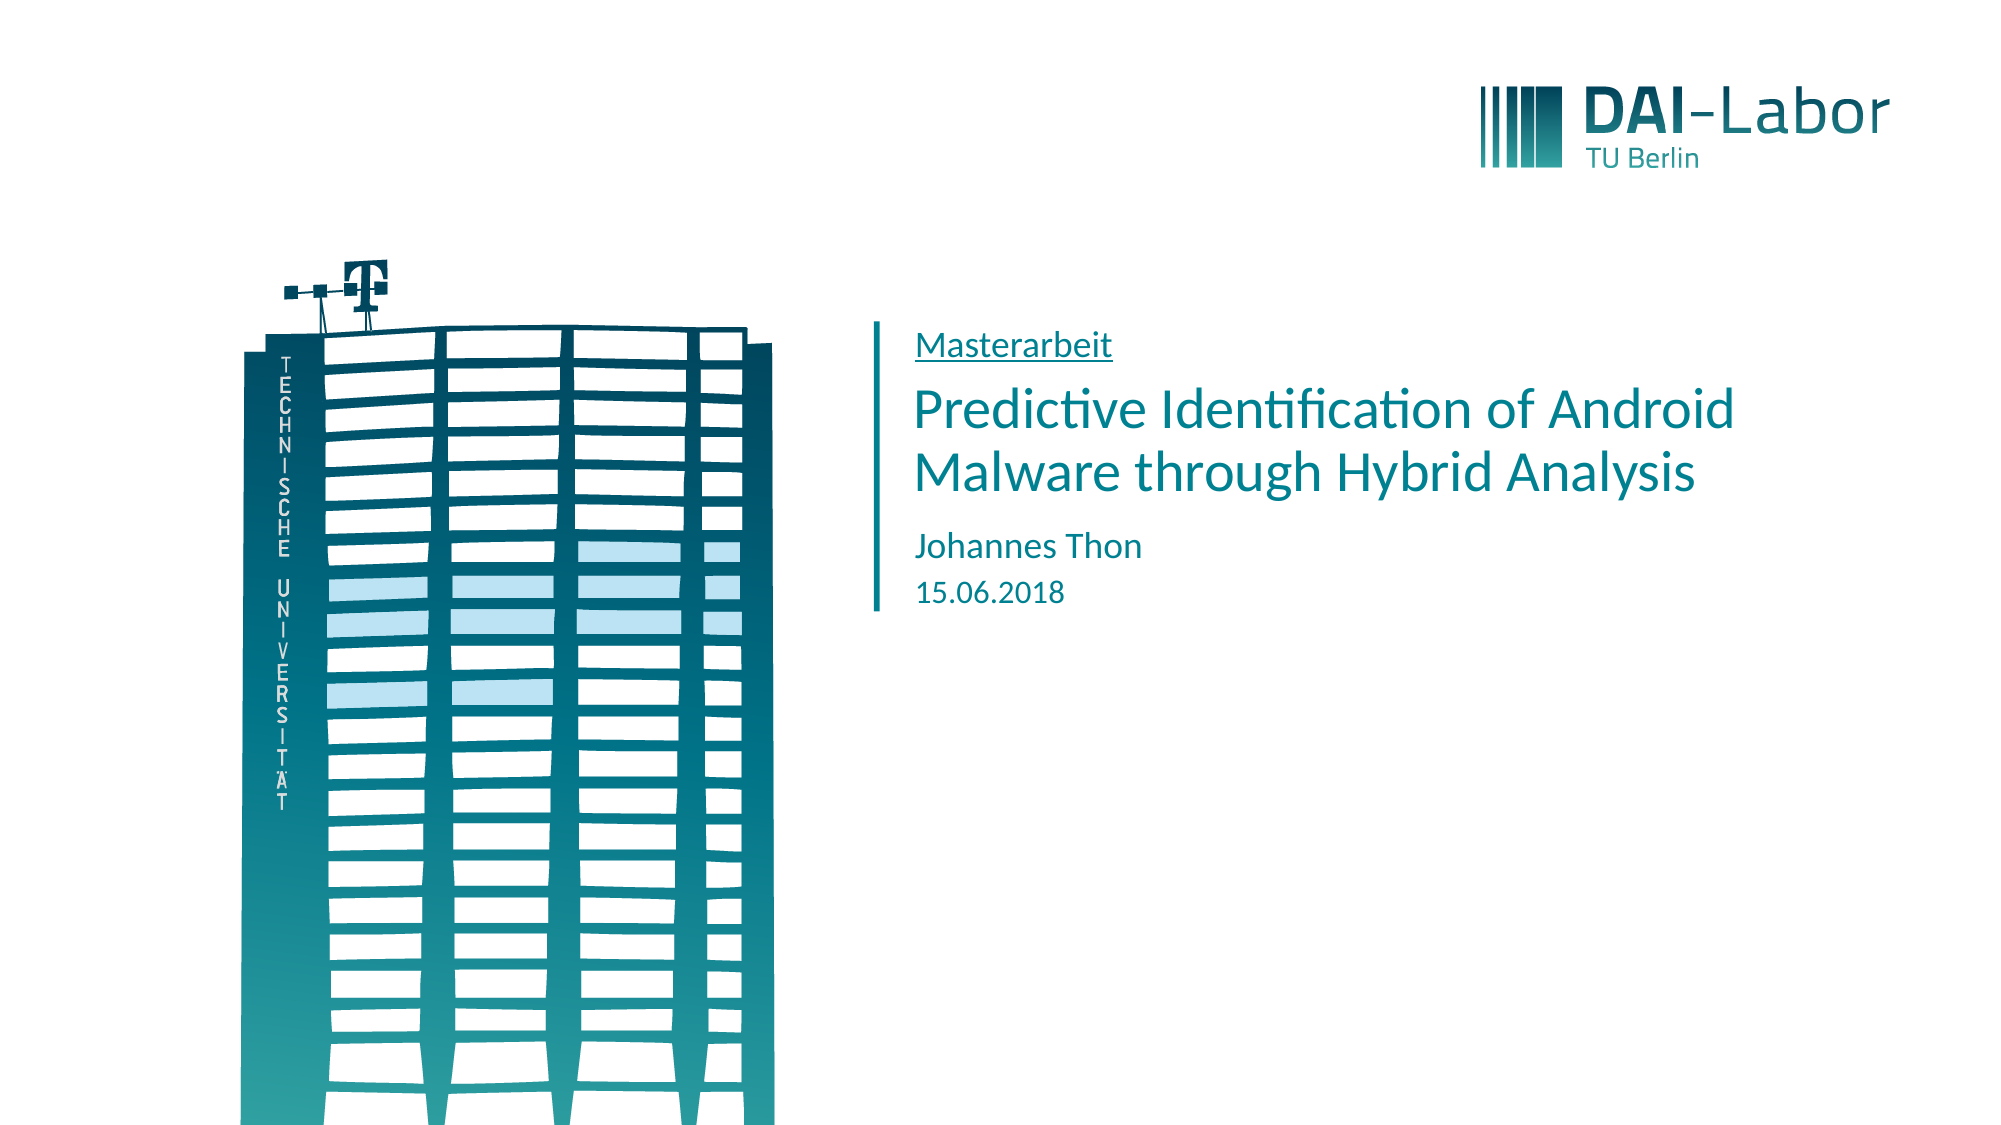

Masterarbeit
# Predictive Identification of Android Malware through Hybrid Analysis
Johannes Thon

15.06.2018